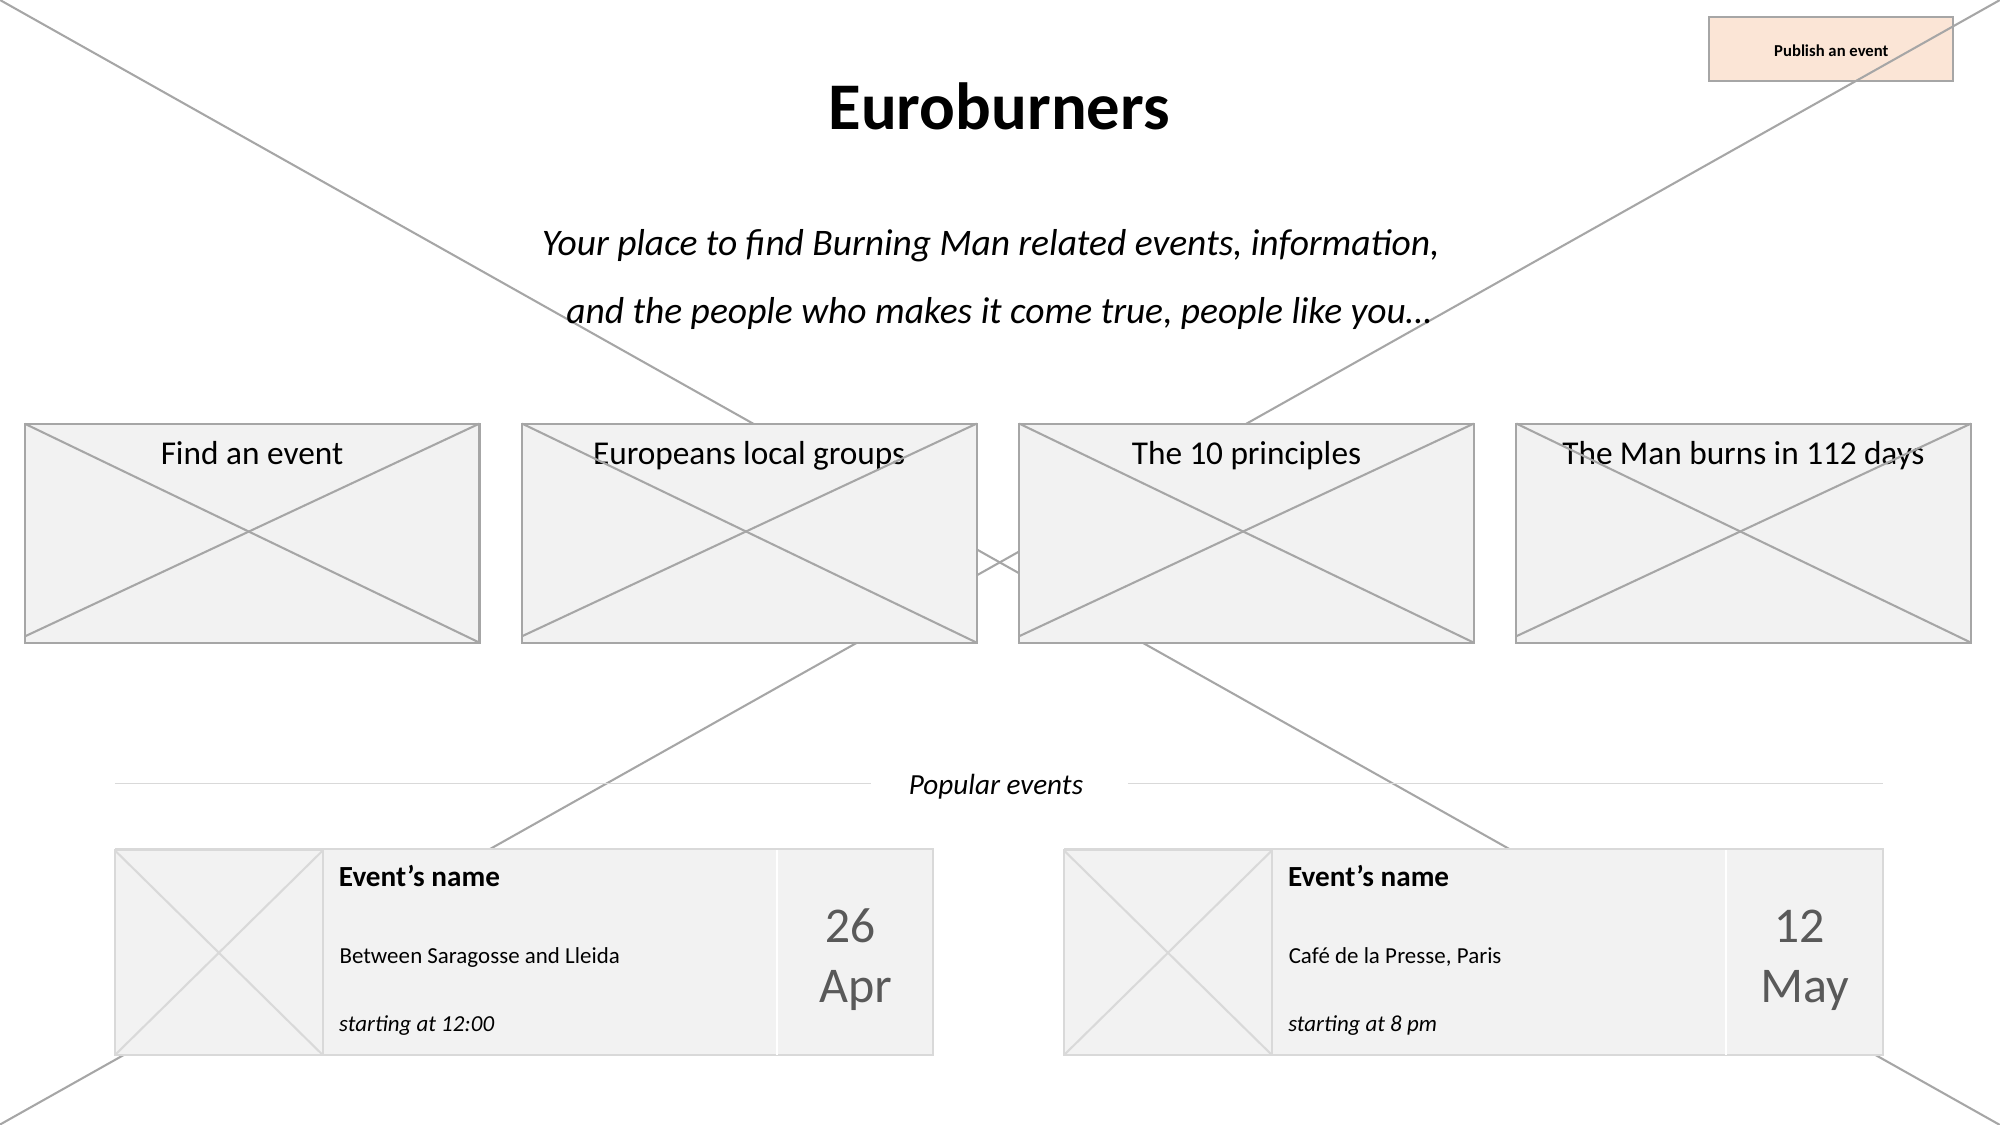

Publish an event
Euroburners
Your place to find Burning Man related events, information,
and the people who makes it come true, people like you…
Find an event
Europeans local groups
The 10 principles
The Man burns in 112 days
Popular events

Event’s name

Event’s name
26
Apr
12
May
Between Saragosse and Lleida
Café de la Presse, Paris
starting at 12:00
starting at 8 pm